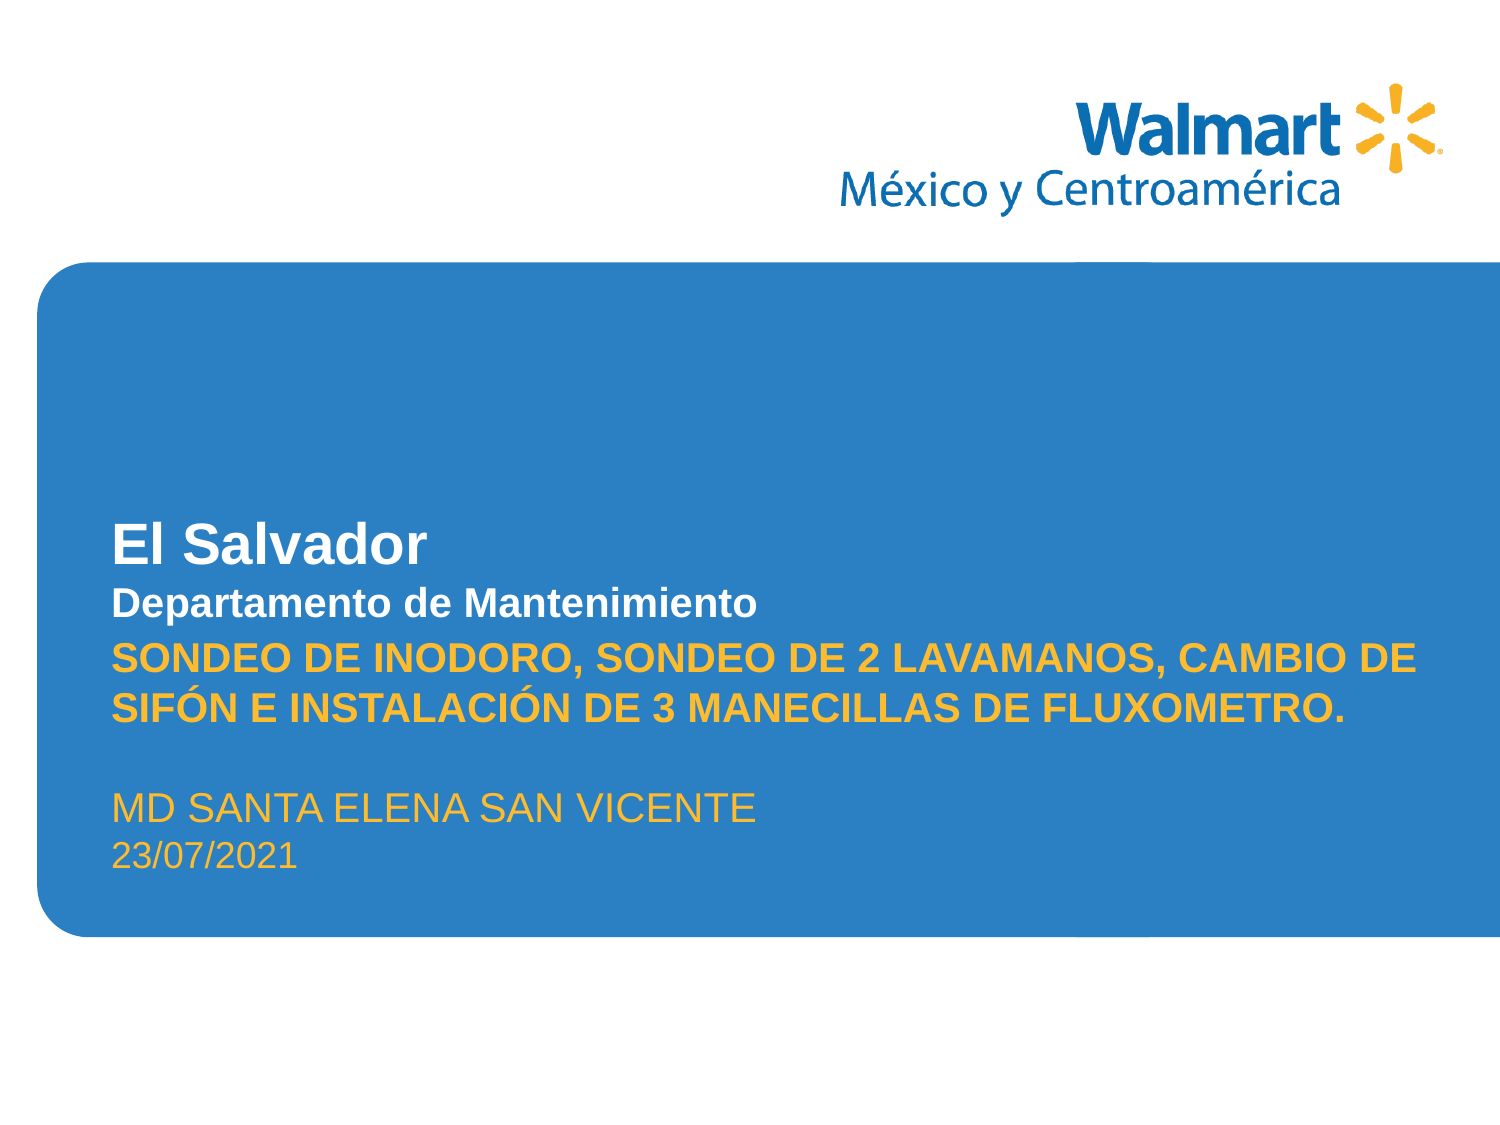

SONDEO DE INODORO, SONDEO DE 2 LAVAMANOS, CAMBIO DE SIFÓN E INSTALACIÓN DE 3 MANECILLAS DE FLUXOMETRO.

MD SANTA ELENA SAN VICENTE
23/07/2021

# El Salvador Departamento de Mantenimiento